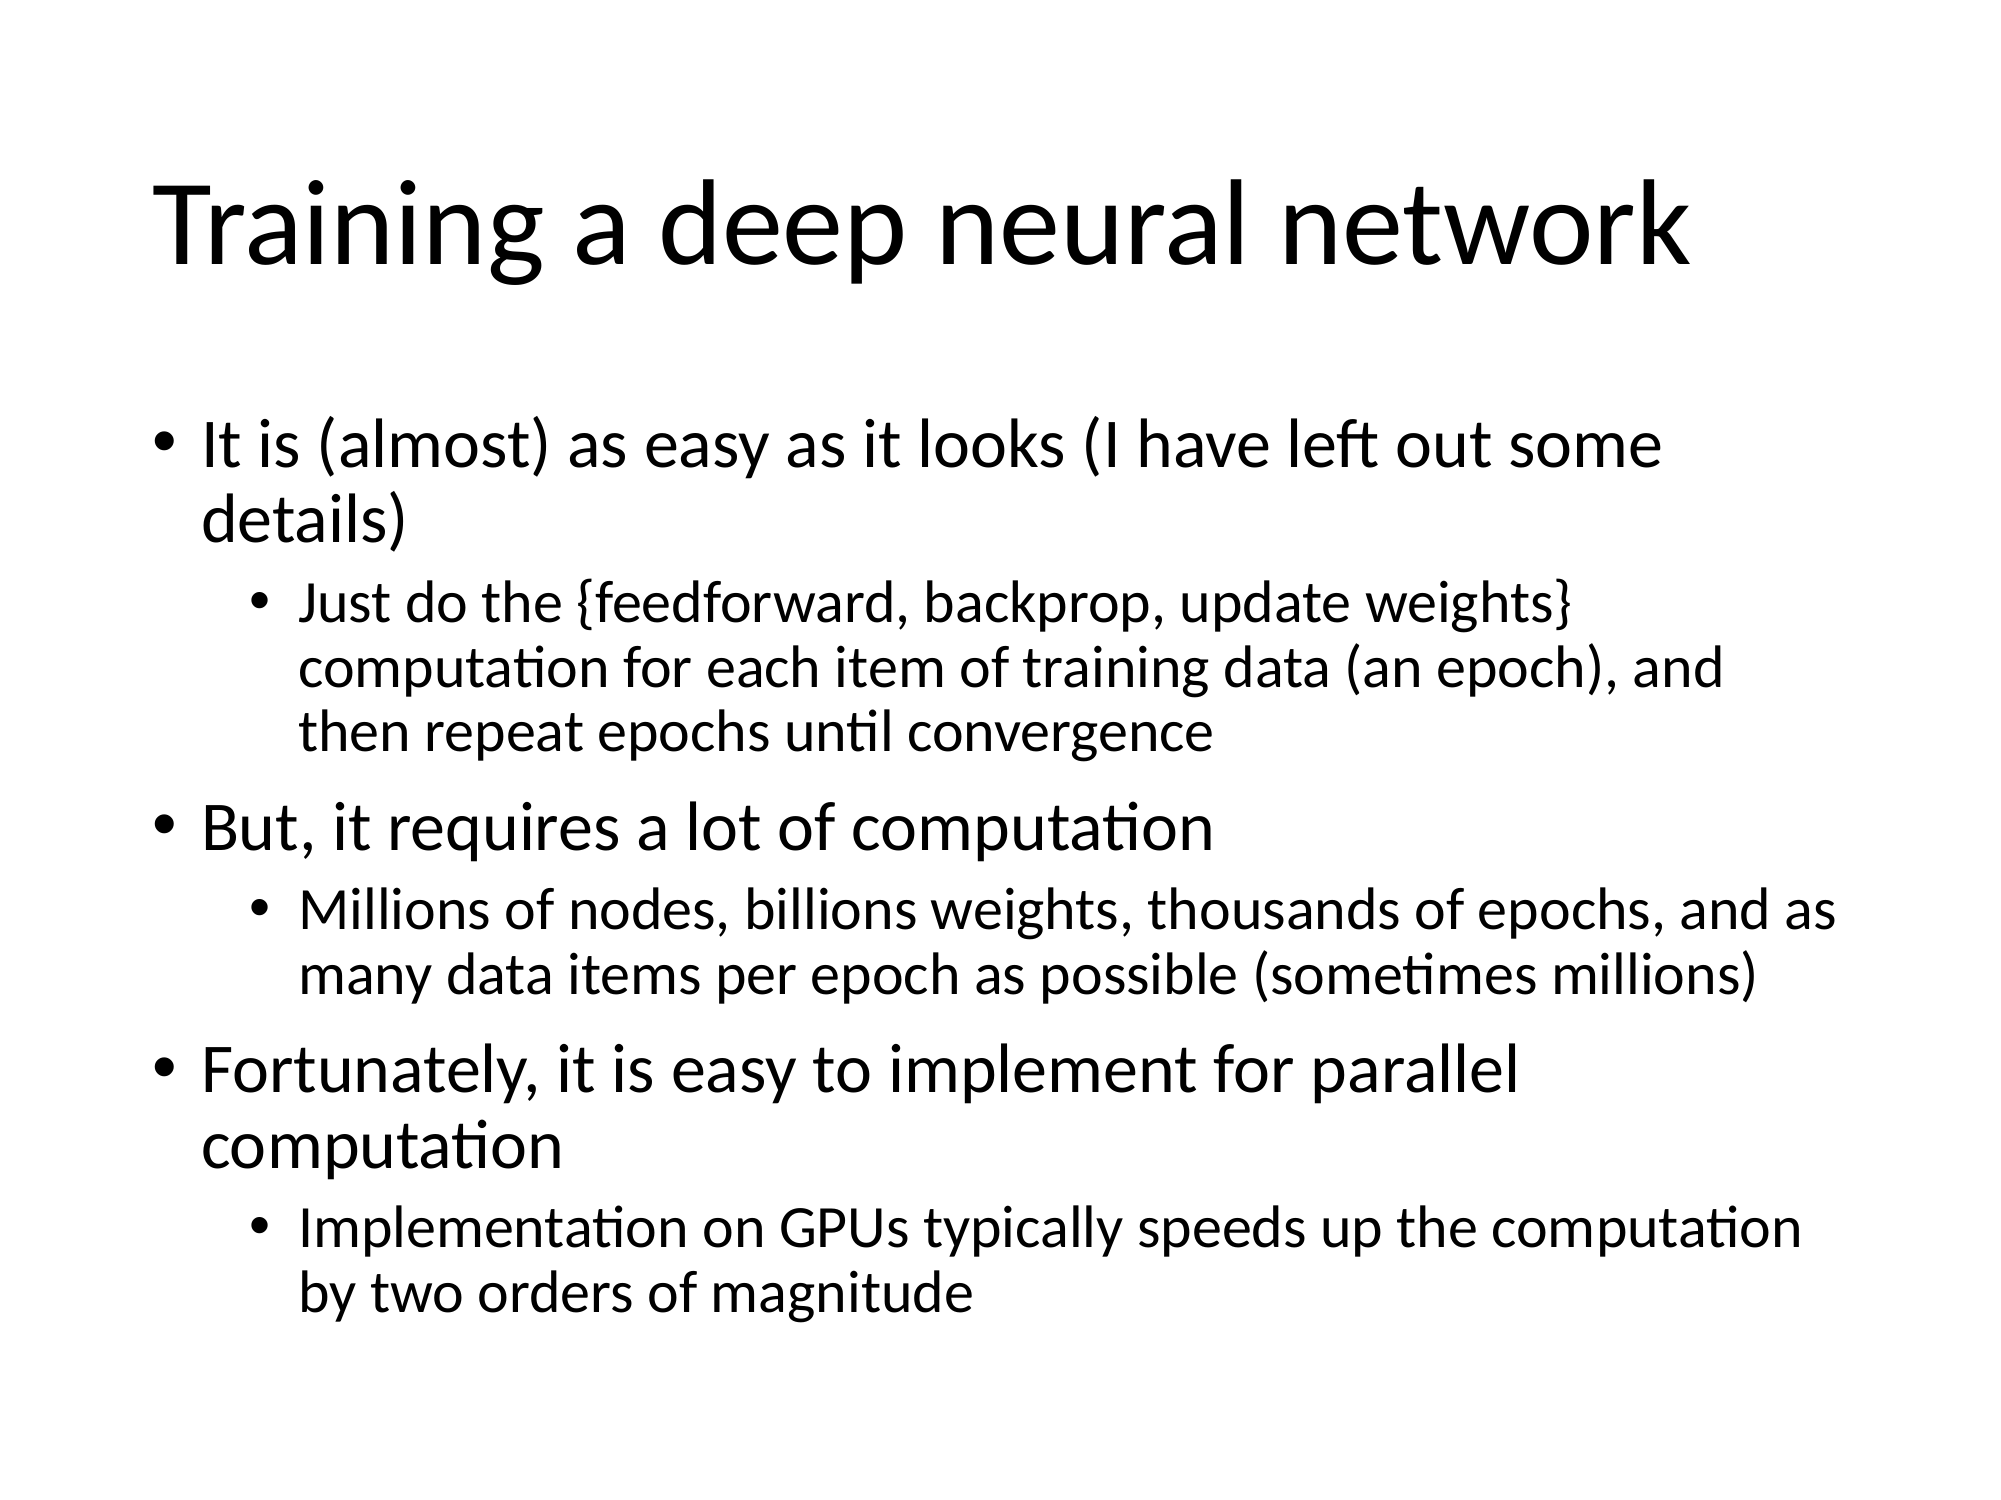

# Training a deep neural network
It is (almost) as easy as it looks (I have left out some details)
Just do the {feedforward, backprop, update weights} computation for each item of training data (an epoch), and then repeat epochs until convergence
But, it requires a lot of computation
Millions of nodes, billions weights, thousands of epochs, and as many data items per epoch as possible (sometimes millions)
Fortunately, it is easy to implement for parallel computation
Implementation on GPUs typically speeds up the computation by two orders of magnitude